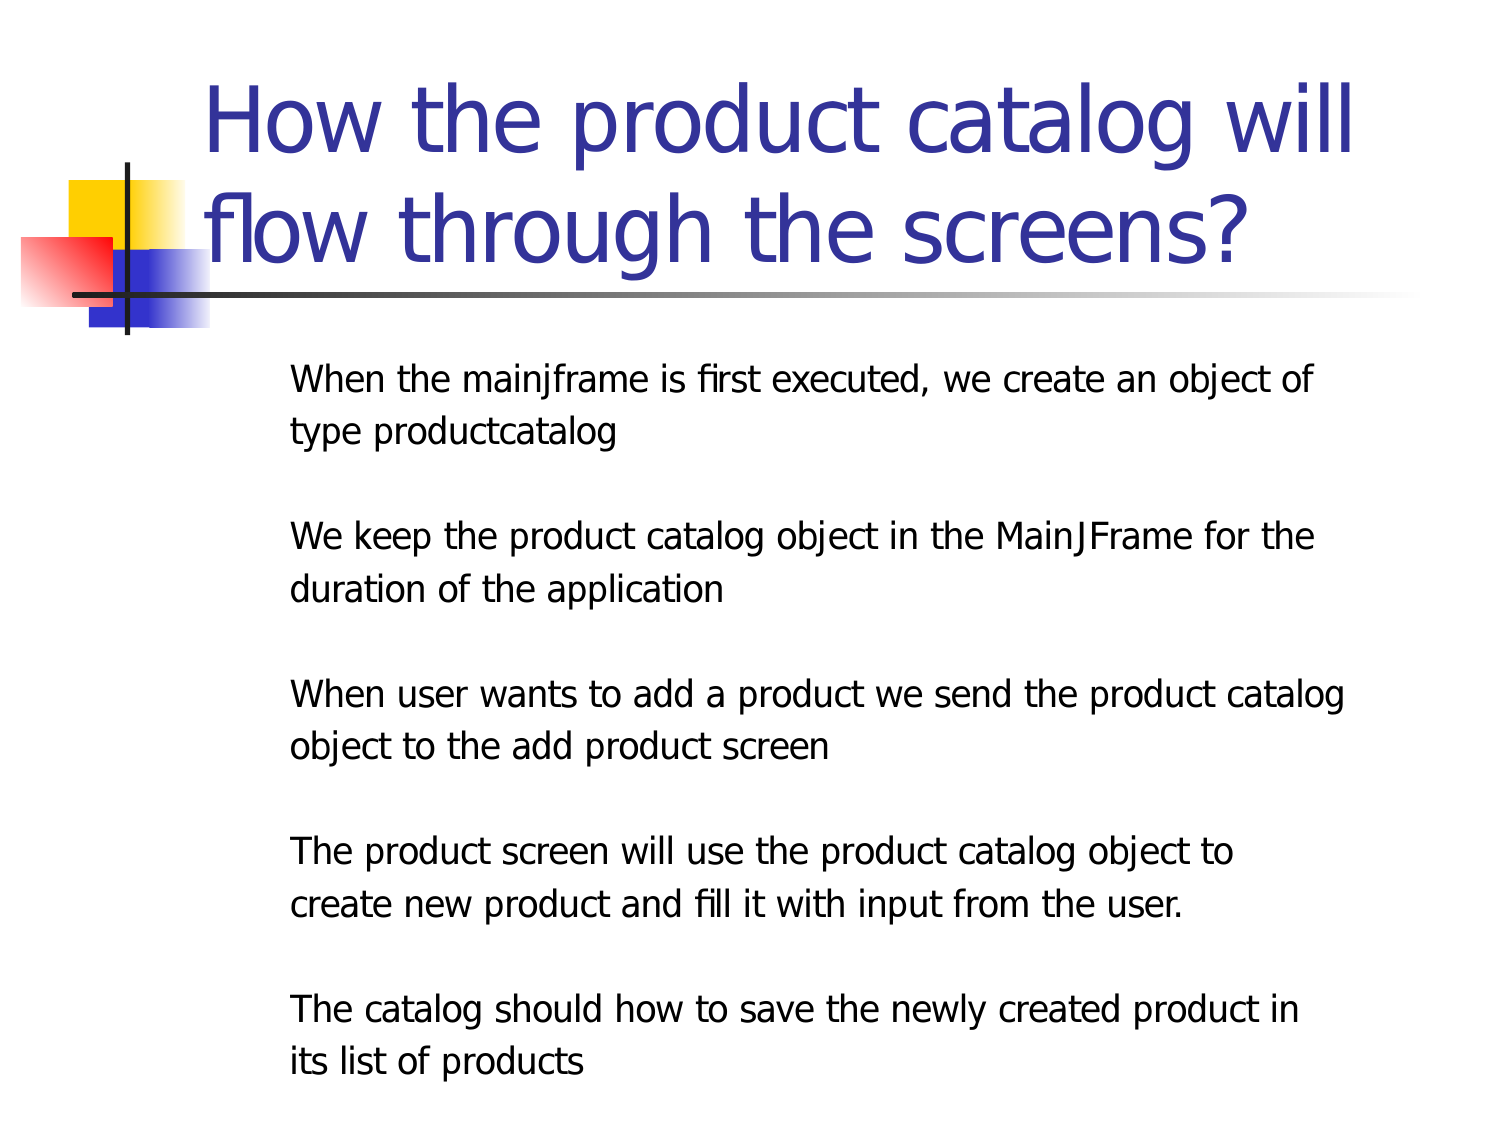

# How the product catalog will flow through the screens?

When the mainjframe is first executed, we create an object of
type productcatalog

We keep the product catalog object in the MainJFrame for the
duration of the application

When user wants to add a product we send the product catalog
object to the add product screen

The product screen will use the product catalog object to
create new product and fill it with input from the user.

The catalog should how to save the newly created product in
its list of products